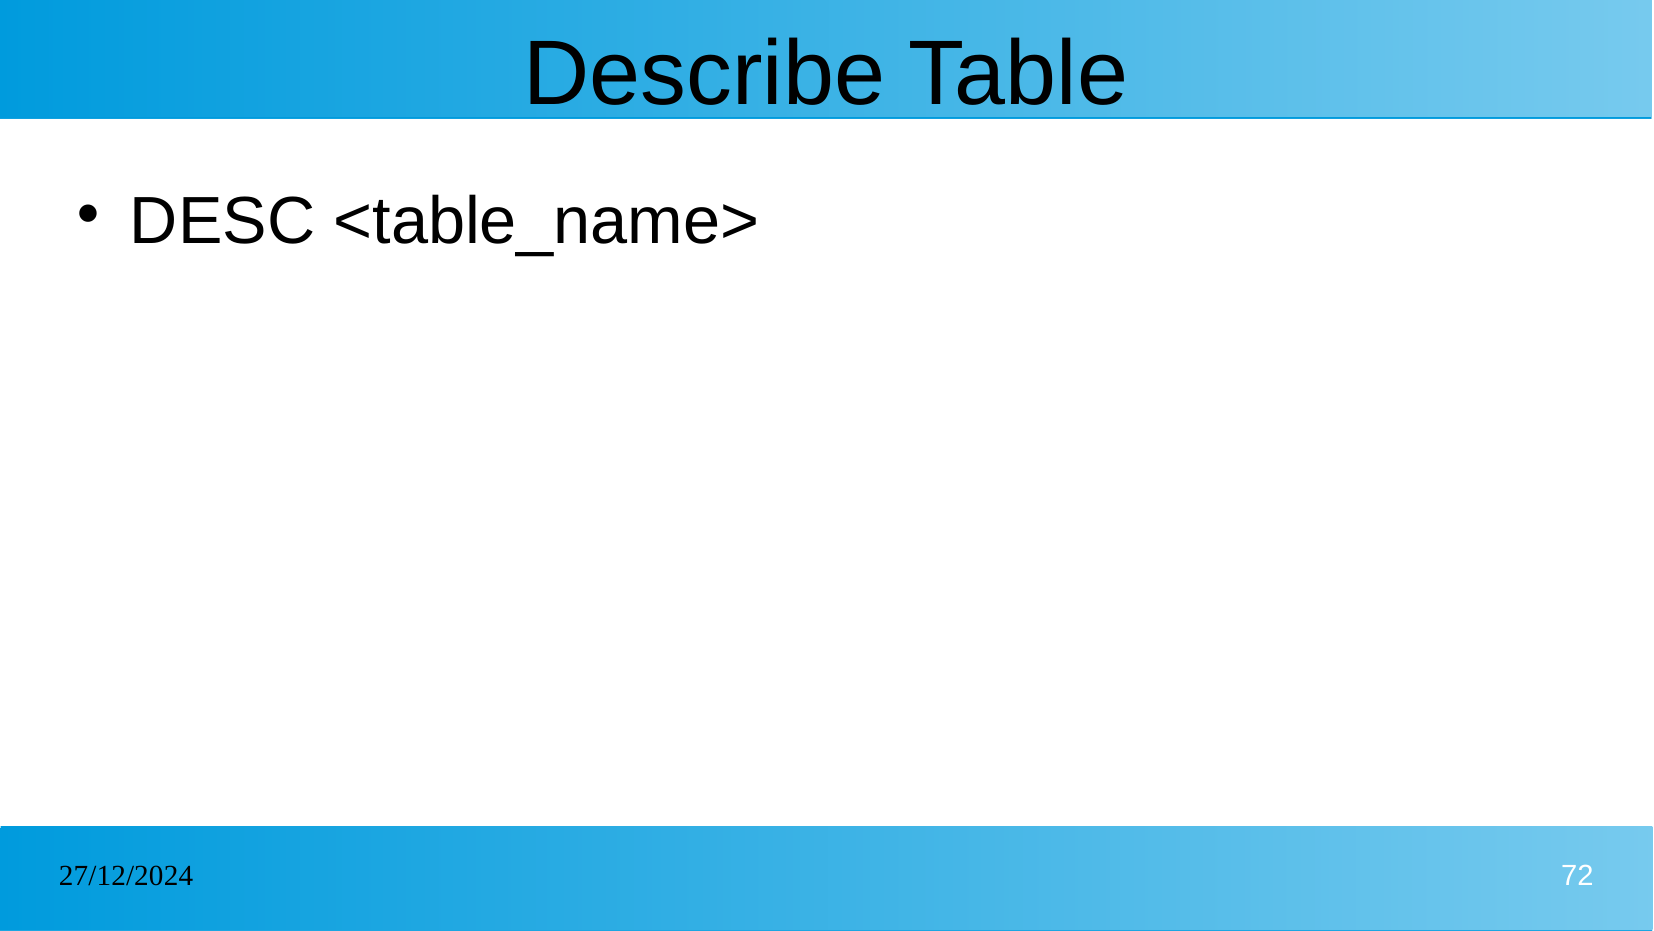

# Describe Table
DESC <table_name>
27/12/2024
72